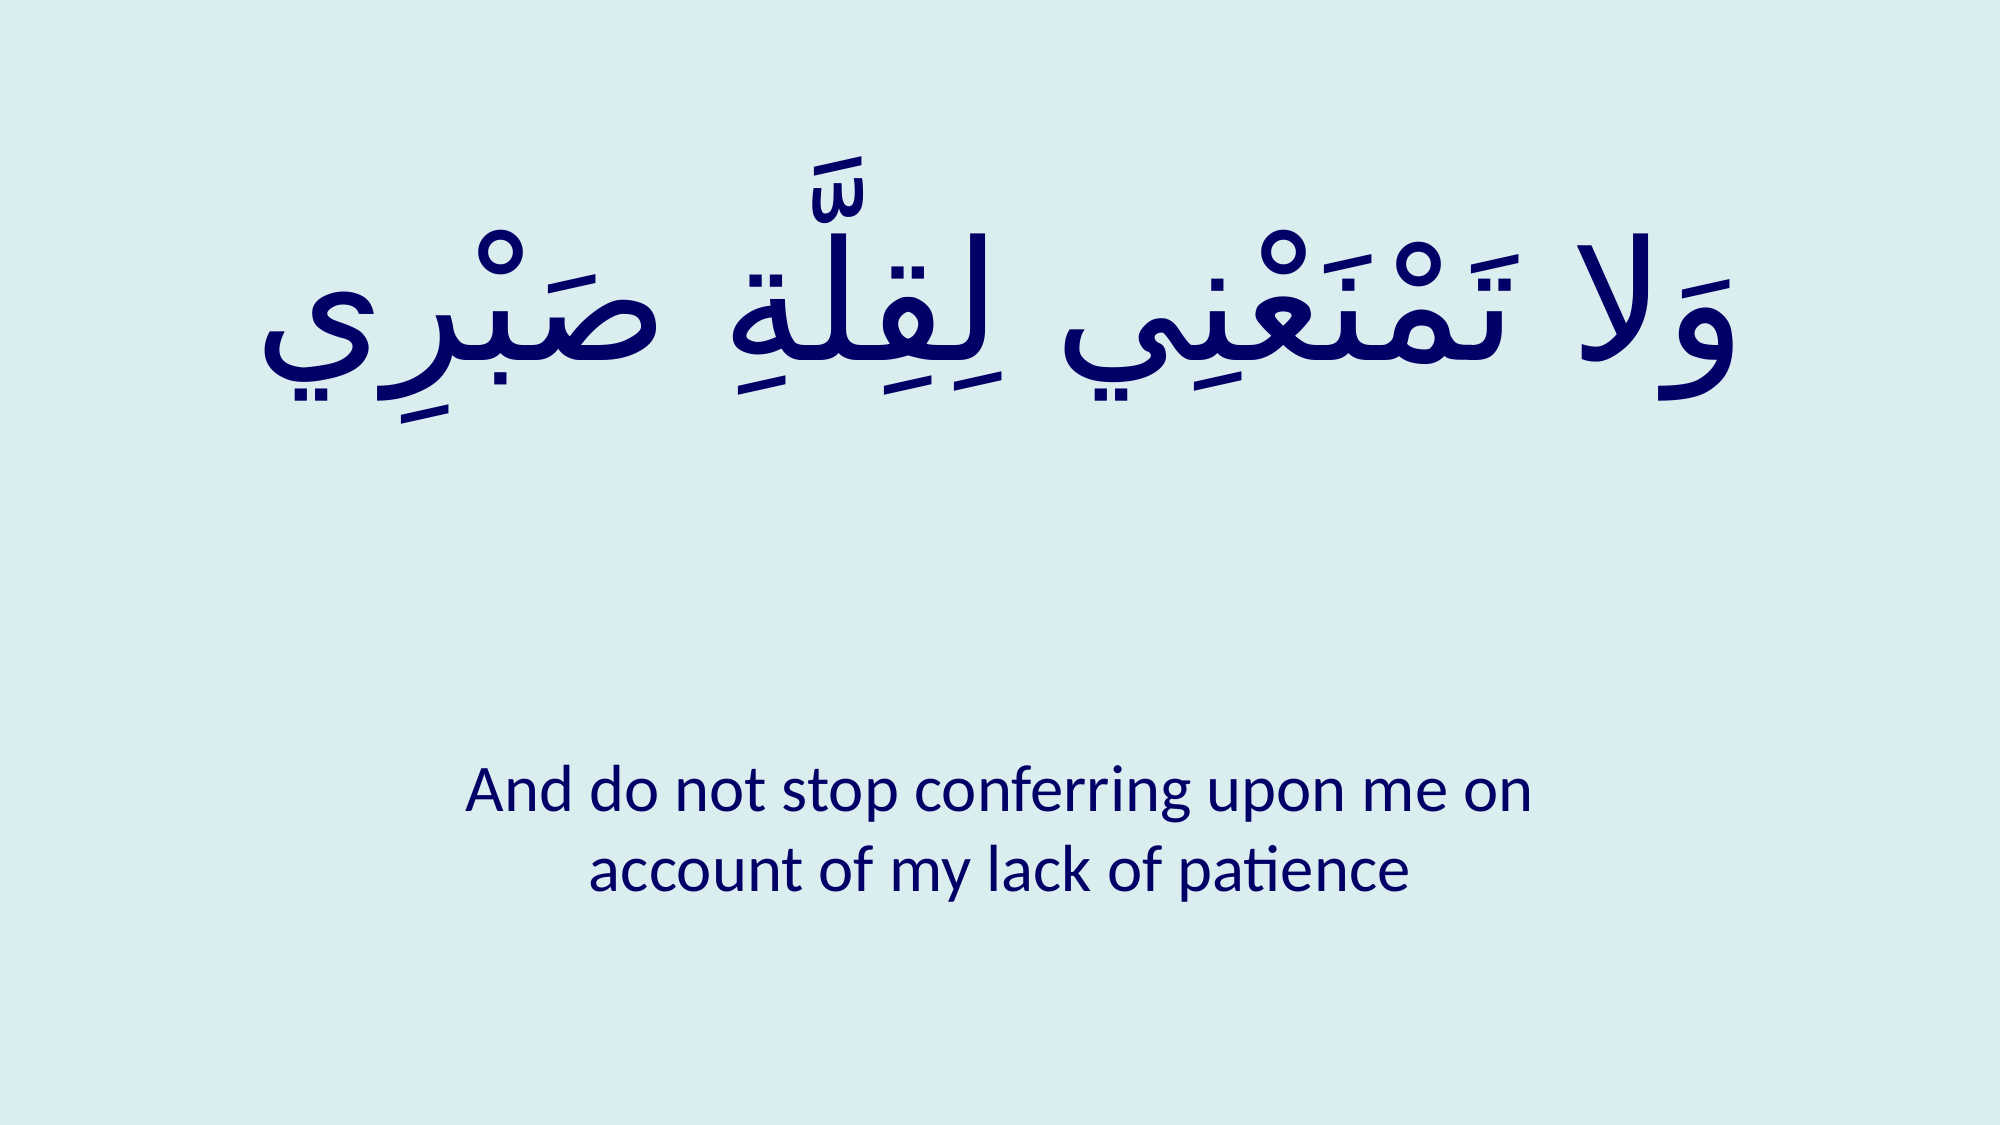

# وَلا تَمْنَعْنِي لِقِلَّةِ صَبْرِي
And do not stop conferring upon me on account of my lack of patience